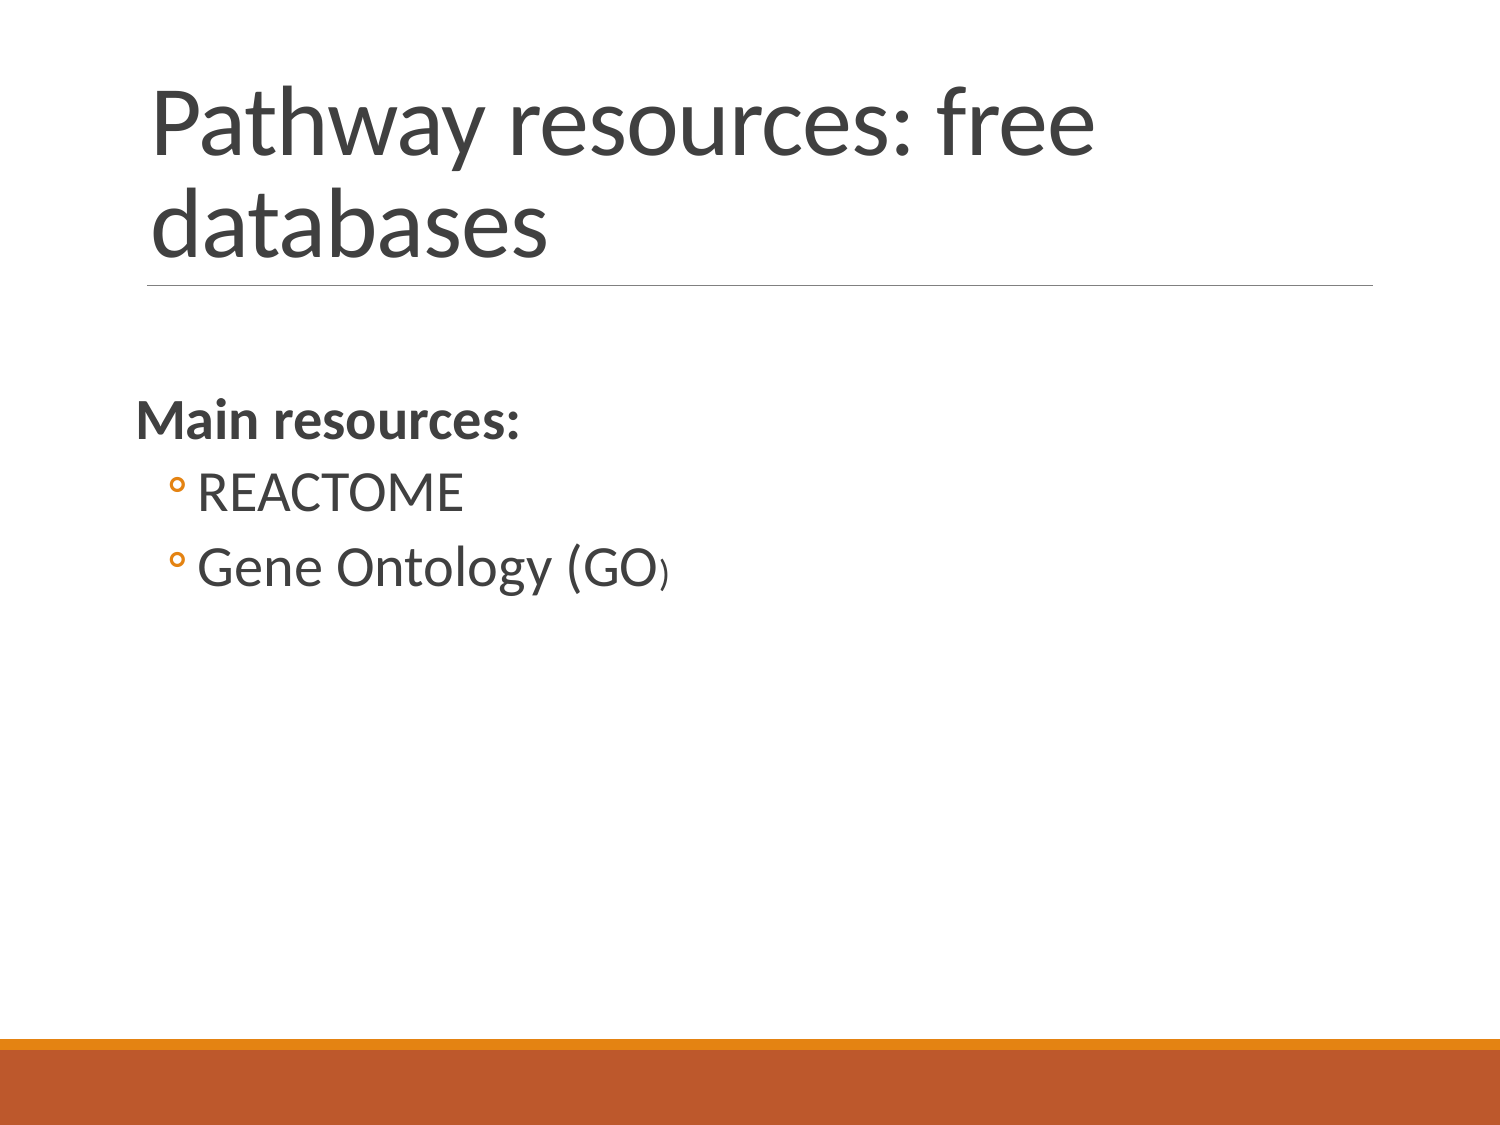

# Pathway resources: free databases

Main resources:
REACTOME
Gene Ontology (GO)